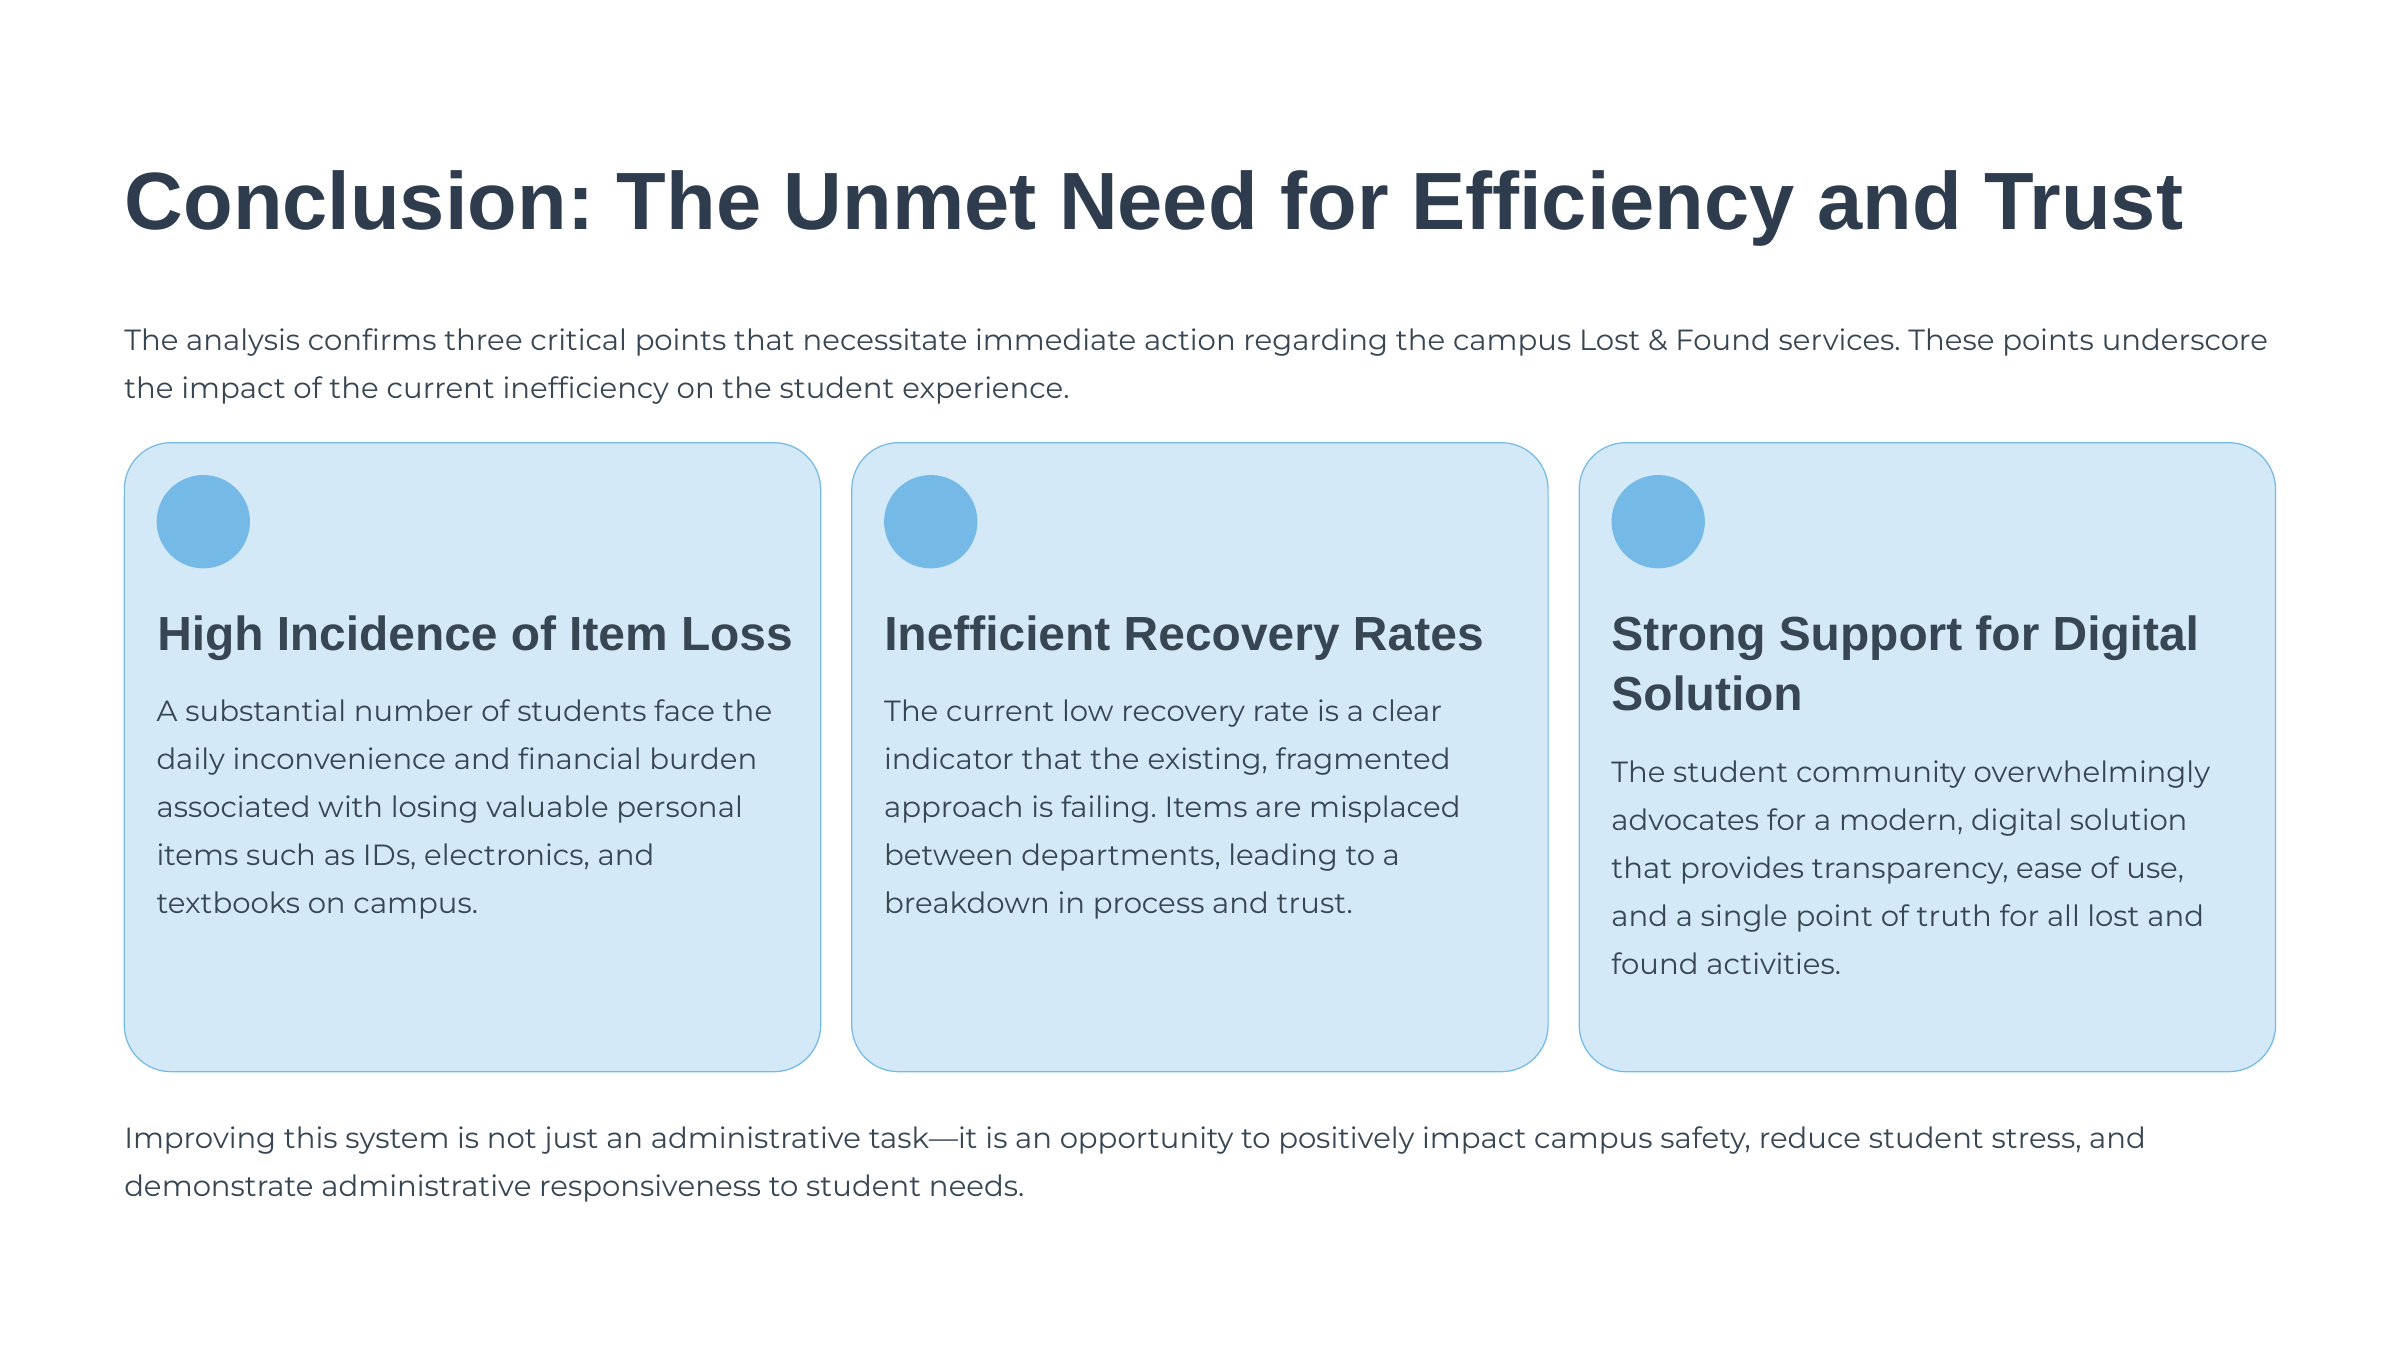

Conclusion: The Unmet Need for Efficiency and Trust
The analysis confirms three critical points that necessitate immediate action regarding the campus Lost & Found services. These points underscore the impact of the current inefficiency on the student experience.

High Incidence of Item Loss
Inefficient Recovery Rates
Strong Support for Digital Solution
A substantial number of students face the daily inconvenience and financial burden associated with losing valuable personal items such as IDs, electronics, and textbooks on campus.
The current low recovery rate is a clear indicator that the existing, fragmented approach is failing. Items are misplaced between departments, leading to a breakdown in process and trust.
The student community overwhelmingly advocates for a modern, digital solution that provides transparency, ease of use, and a single point of truth for all lost and found activities.
Improving this system is not just an administrative task—it is an opportunity to positively impact campus safety, reduce student stress, and demonstrate administrative responsiveness to student needs.